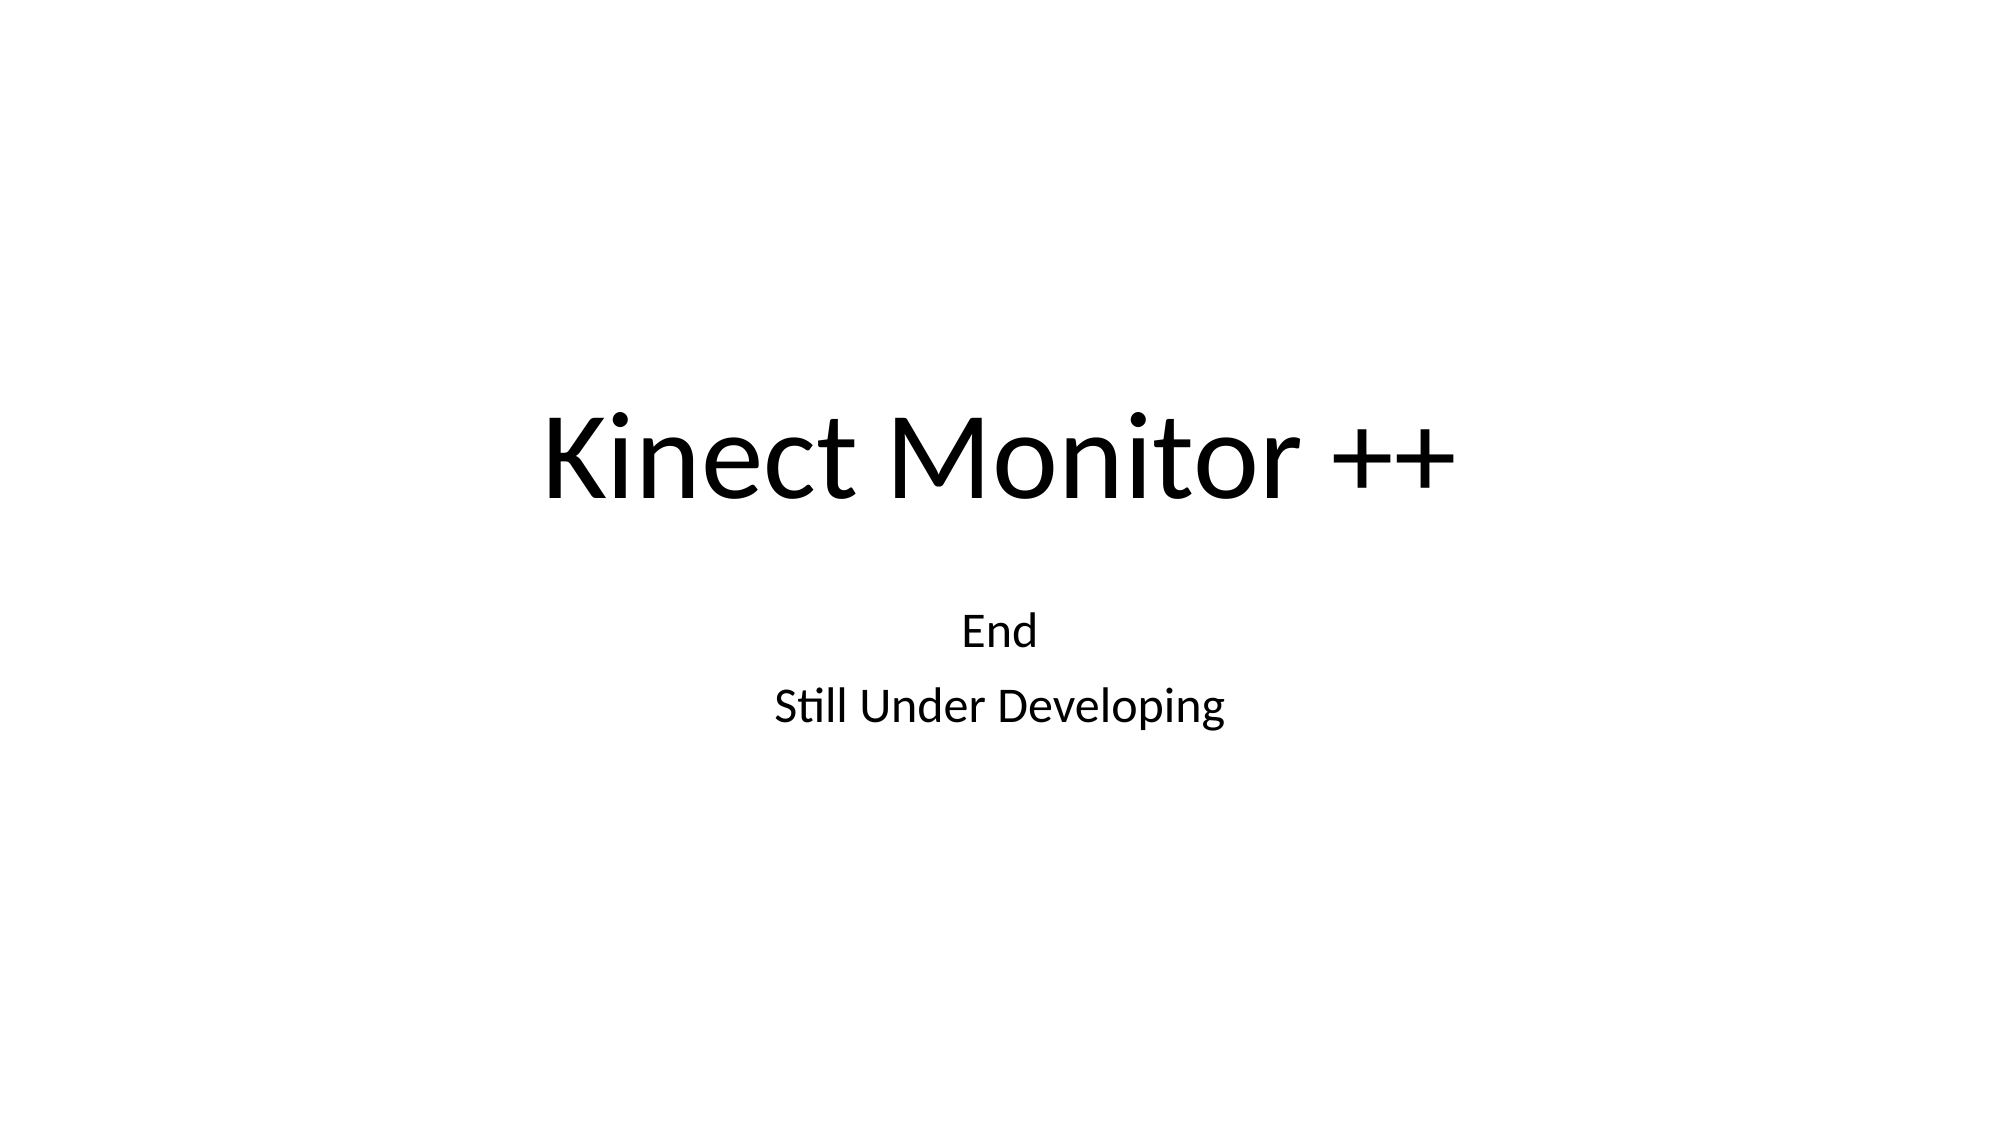

# Kinect Monitor ++
End
Still Under Developing